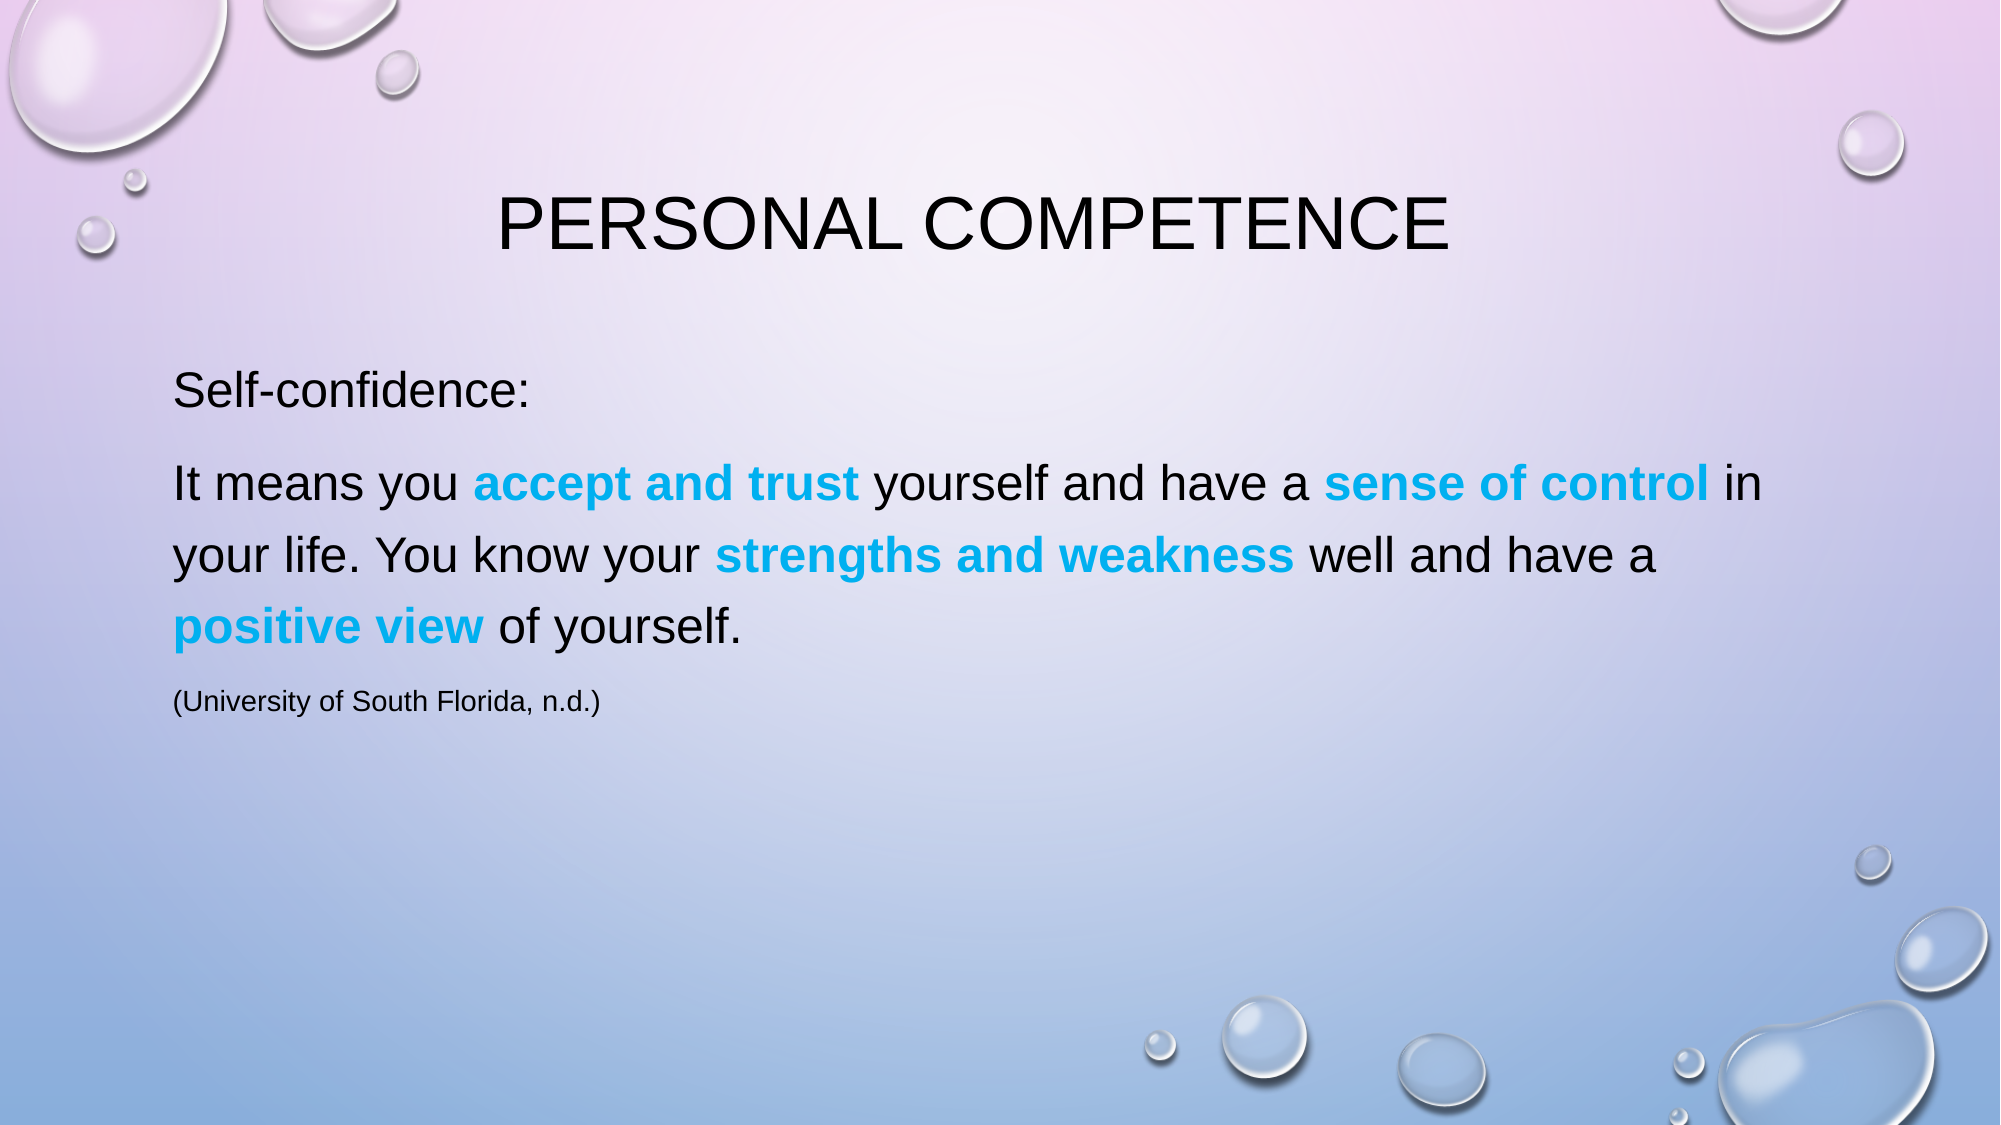

# PERSONAL COMPETENCE

Self-confidence:
It means you accept and trust yourself and have a sense of control in your life. You know your strengths and weakness well and have a positive view of yourself.
(University of South Florida, n.d.)